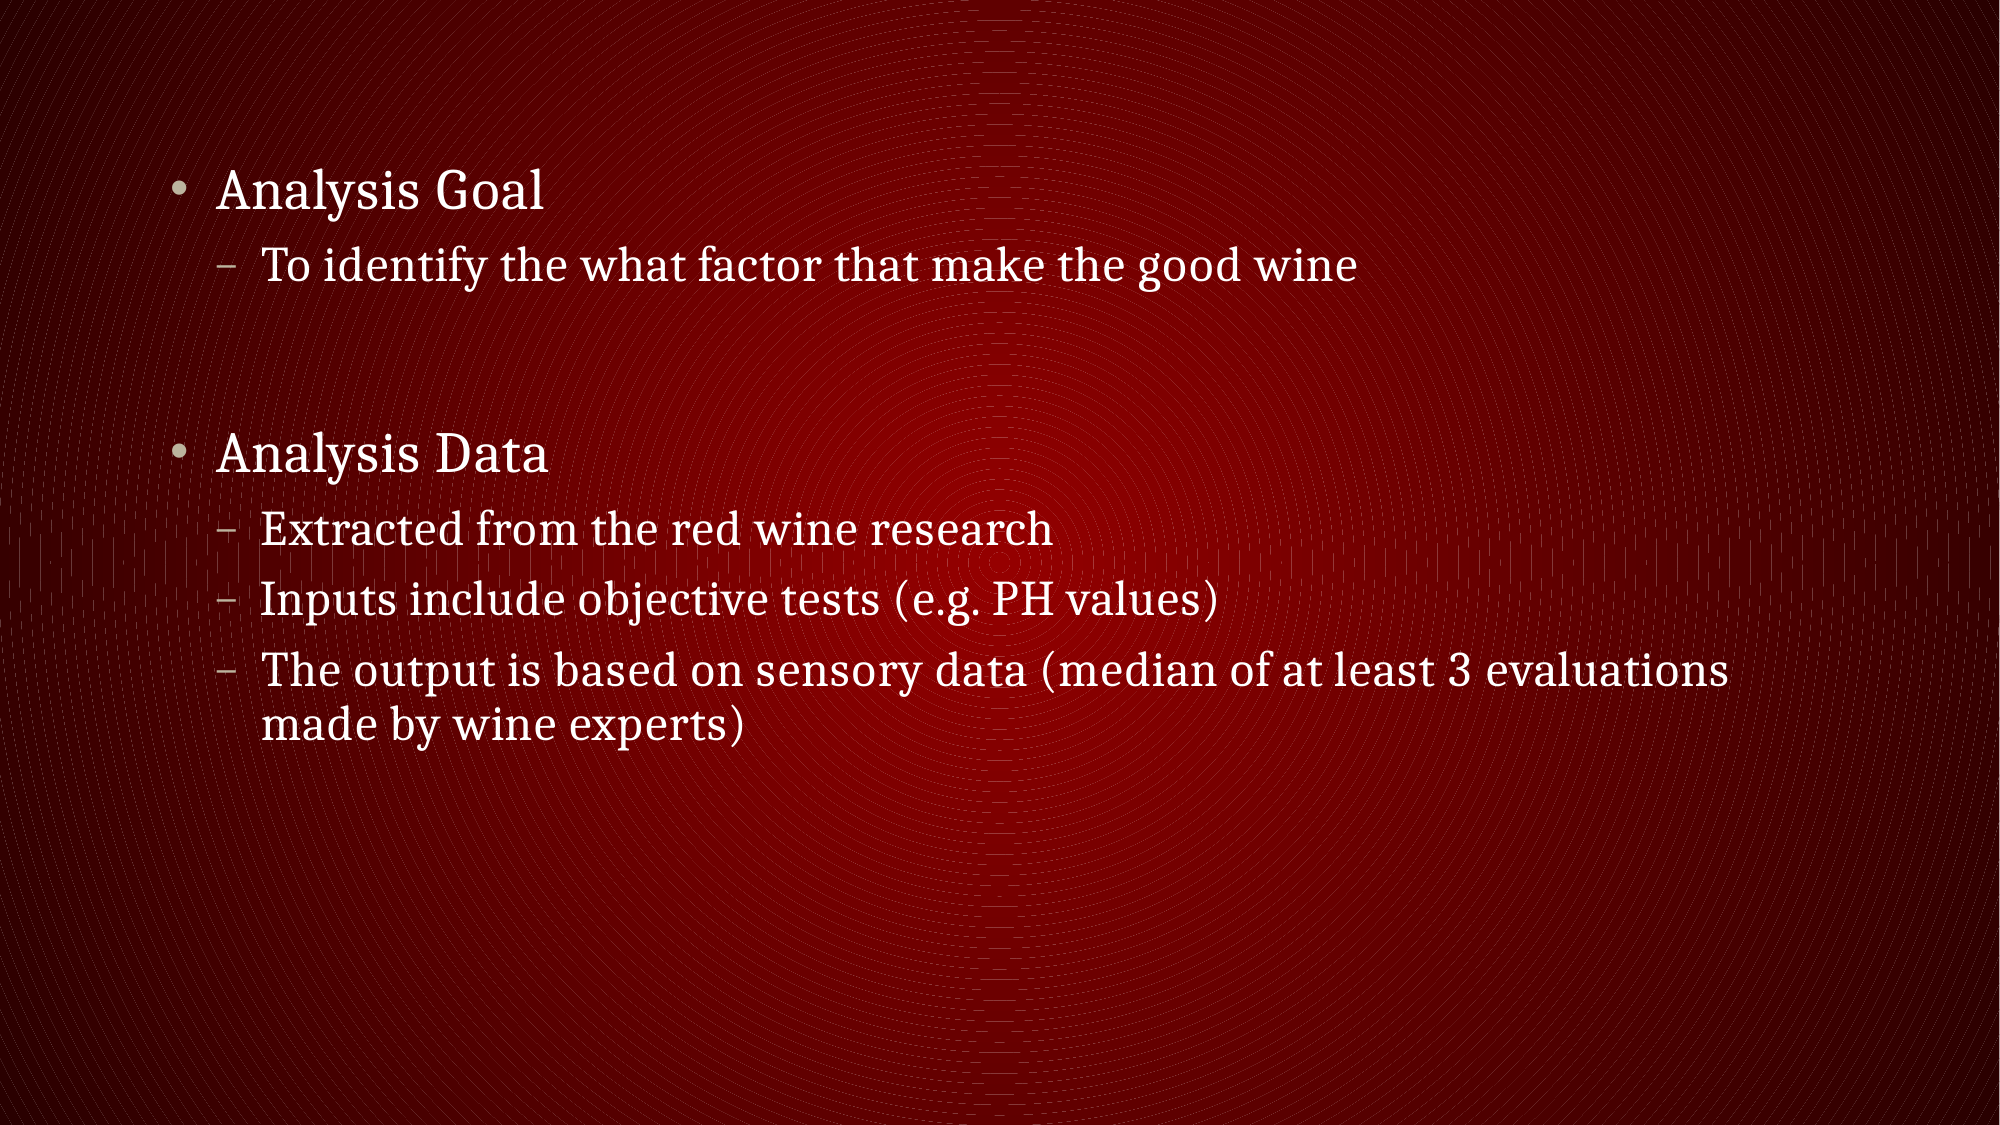

Analysis Goal
To identify the what factor that make the good wine

Analysis Data
Extracted from the red wine research
Inputs include objective tests (e.g. PH values)
The output is based on sensory data (median of at least 3 evaluations made by wine experts)